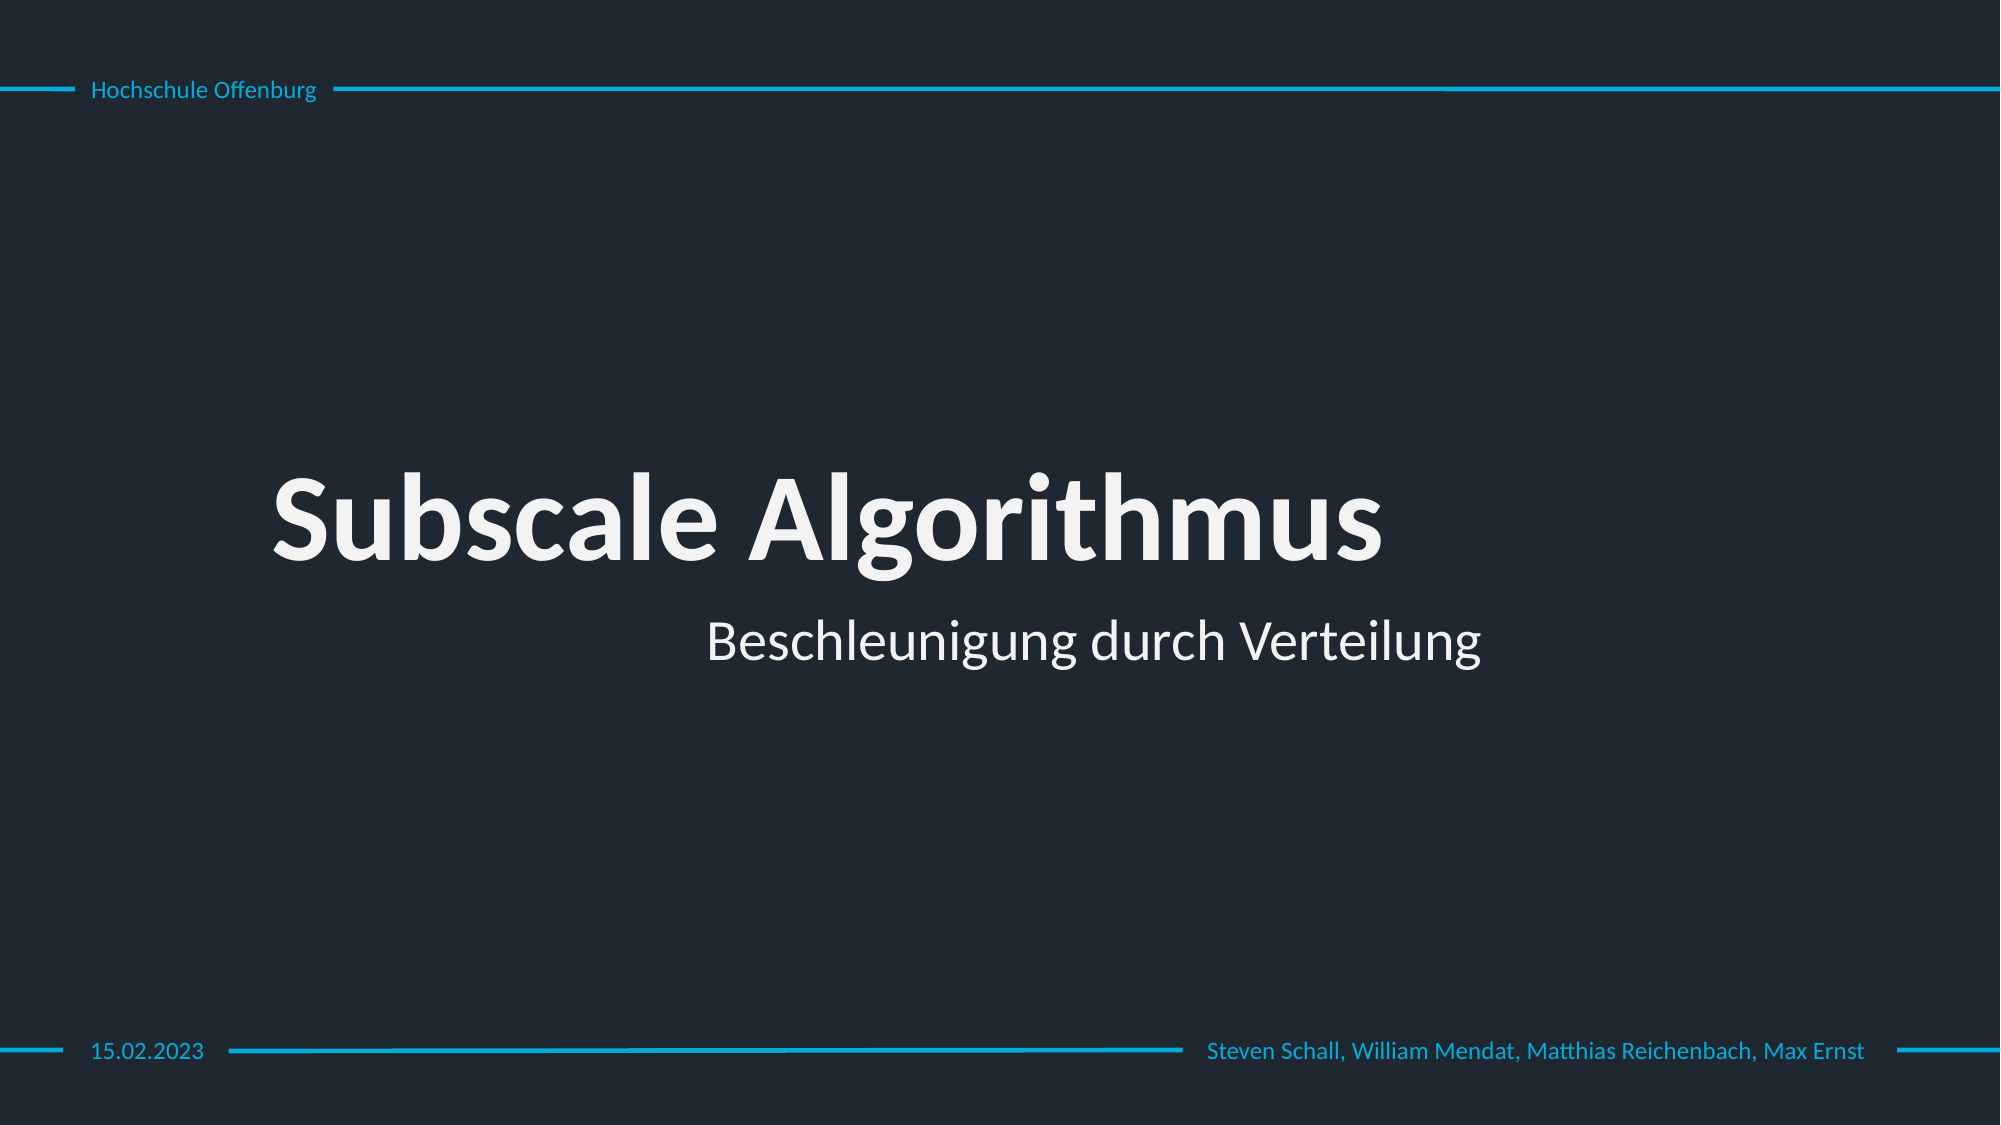

Hochschule Offenburg

Subscale Algorithmus
Beschleunigung durch Verteilung
15.02.2023
Steven Schall, William Mendat, Matthias Reichenbach, Max Ernst